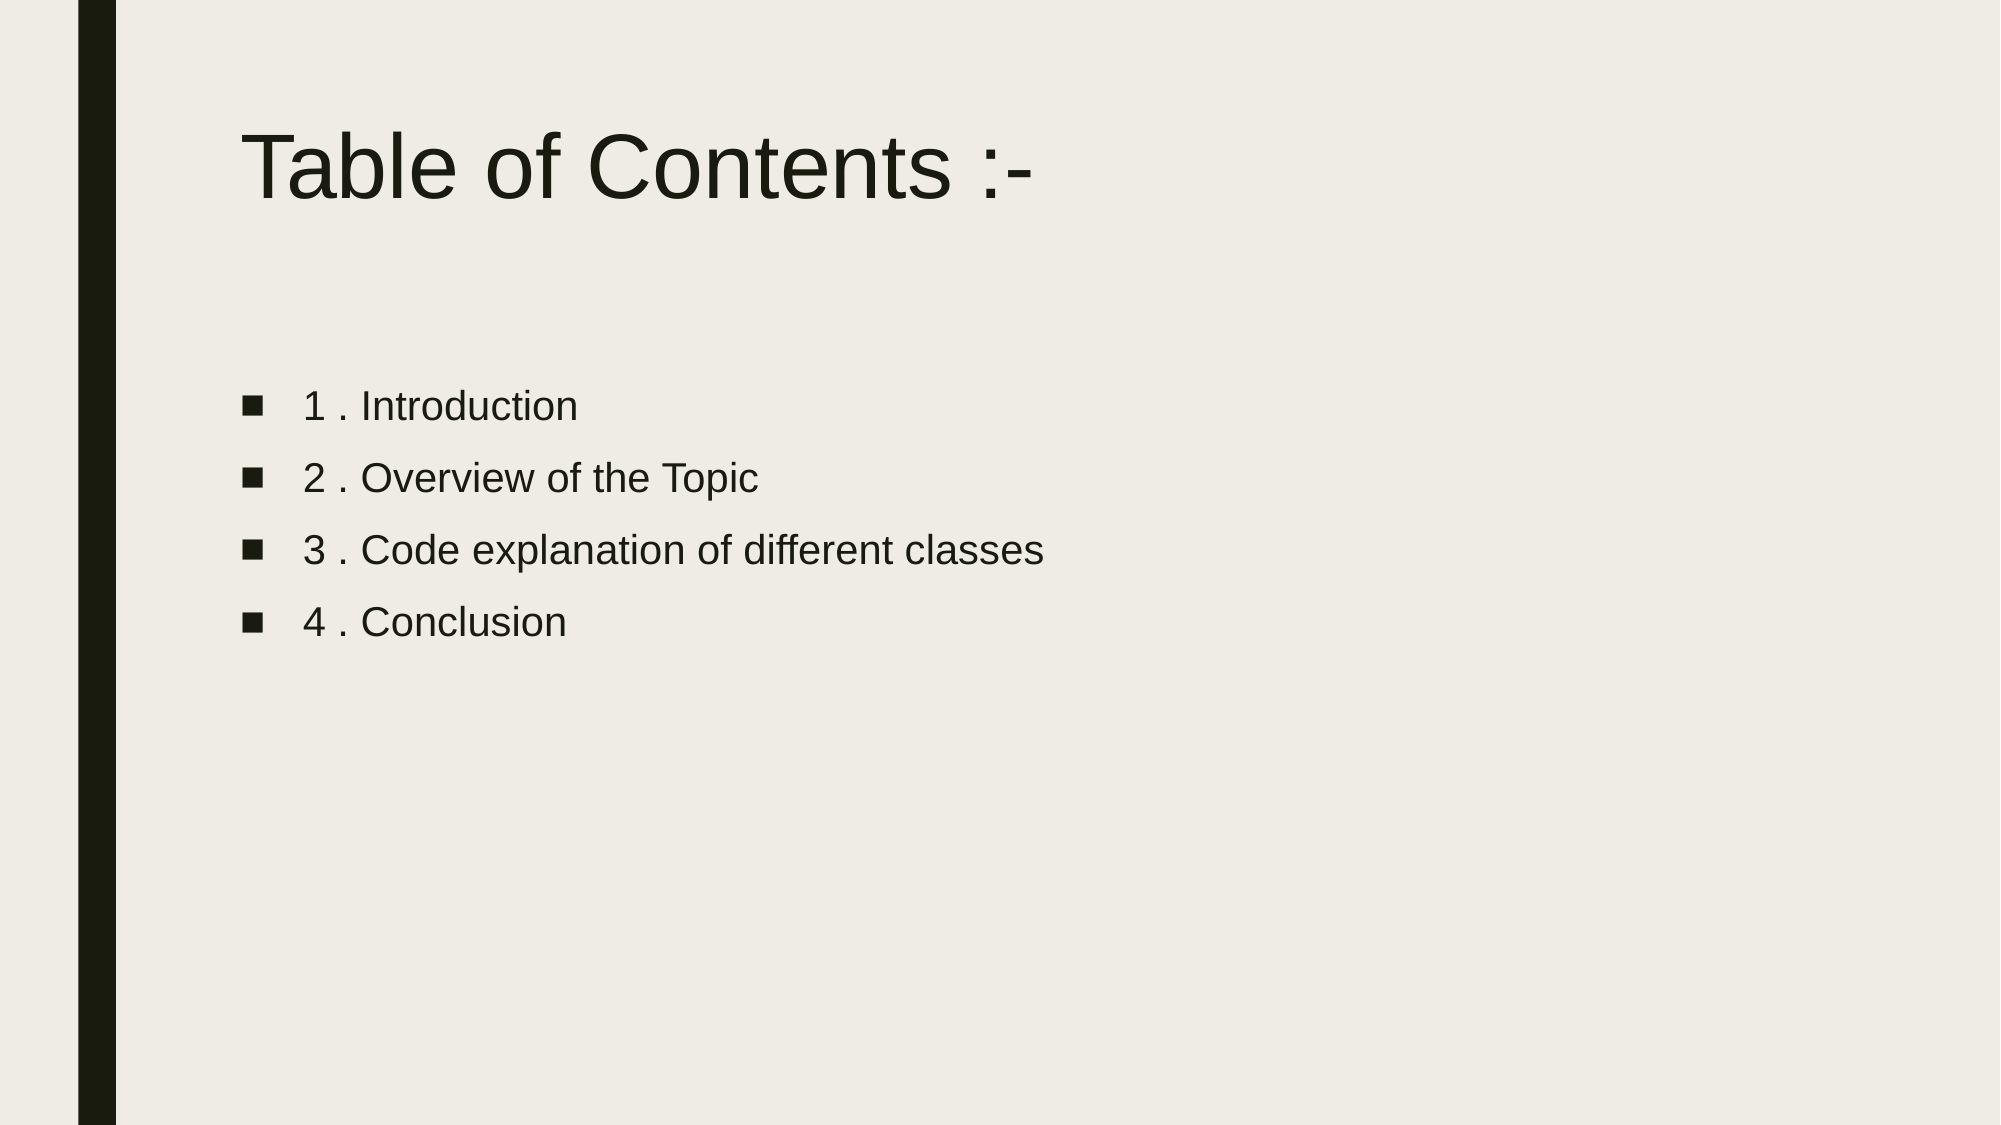

# Table of Contents :-
1 . Introduction
2 . Overview of the Topic
3 . Code explanation of different classes
4 . Conclusion